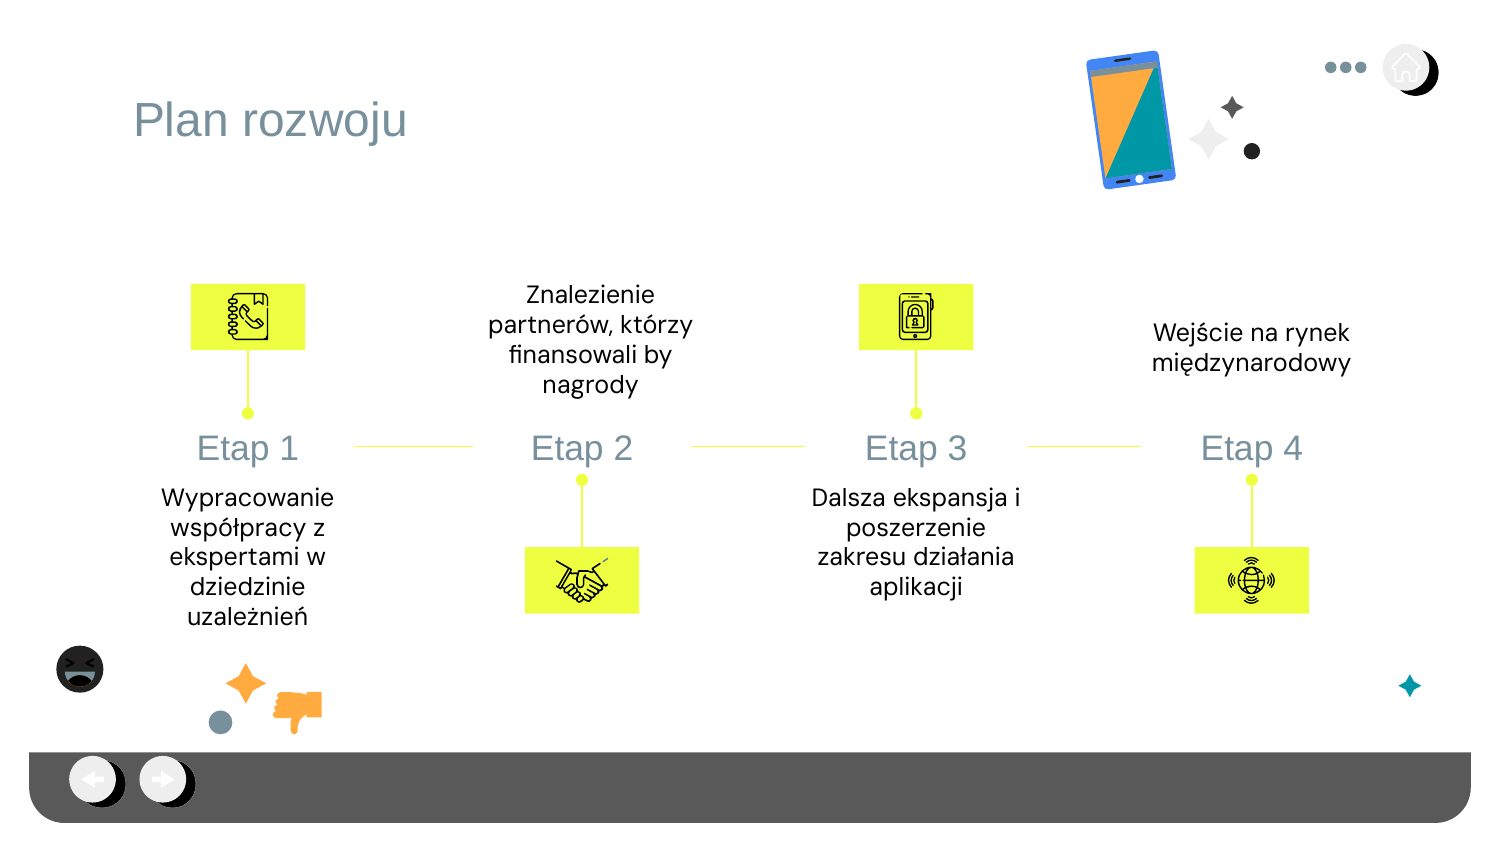

# Plan rozwoju
Znalezienie partnerów, którzy finansowali by nagrody

Wejście na rynek międzynarodowy
Etap 1
Etap 2
Etap 3
Etap 4
Wypracowanie współpracy z ekspertami w dziedzinie uzależnień
Dalsza ekspansja i poszerzenie zakresu działania aplikacji